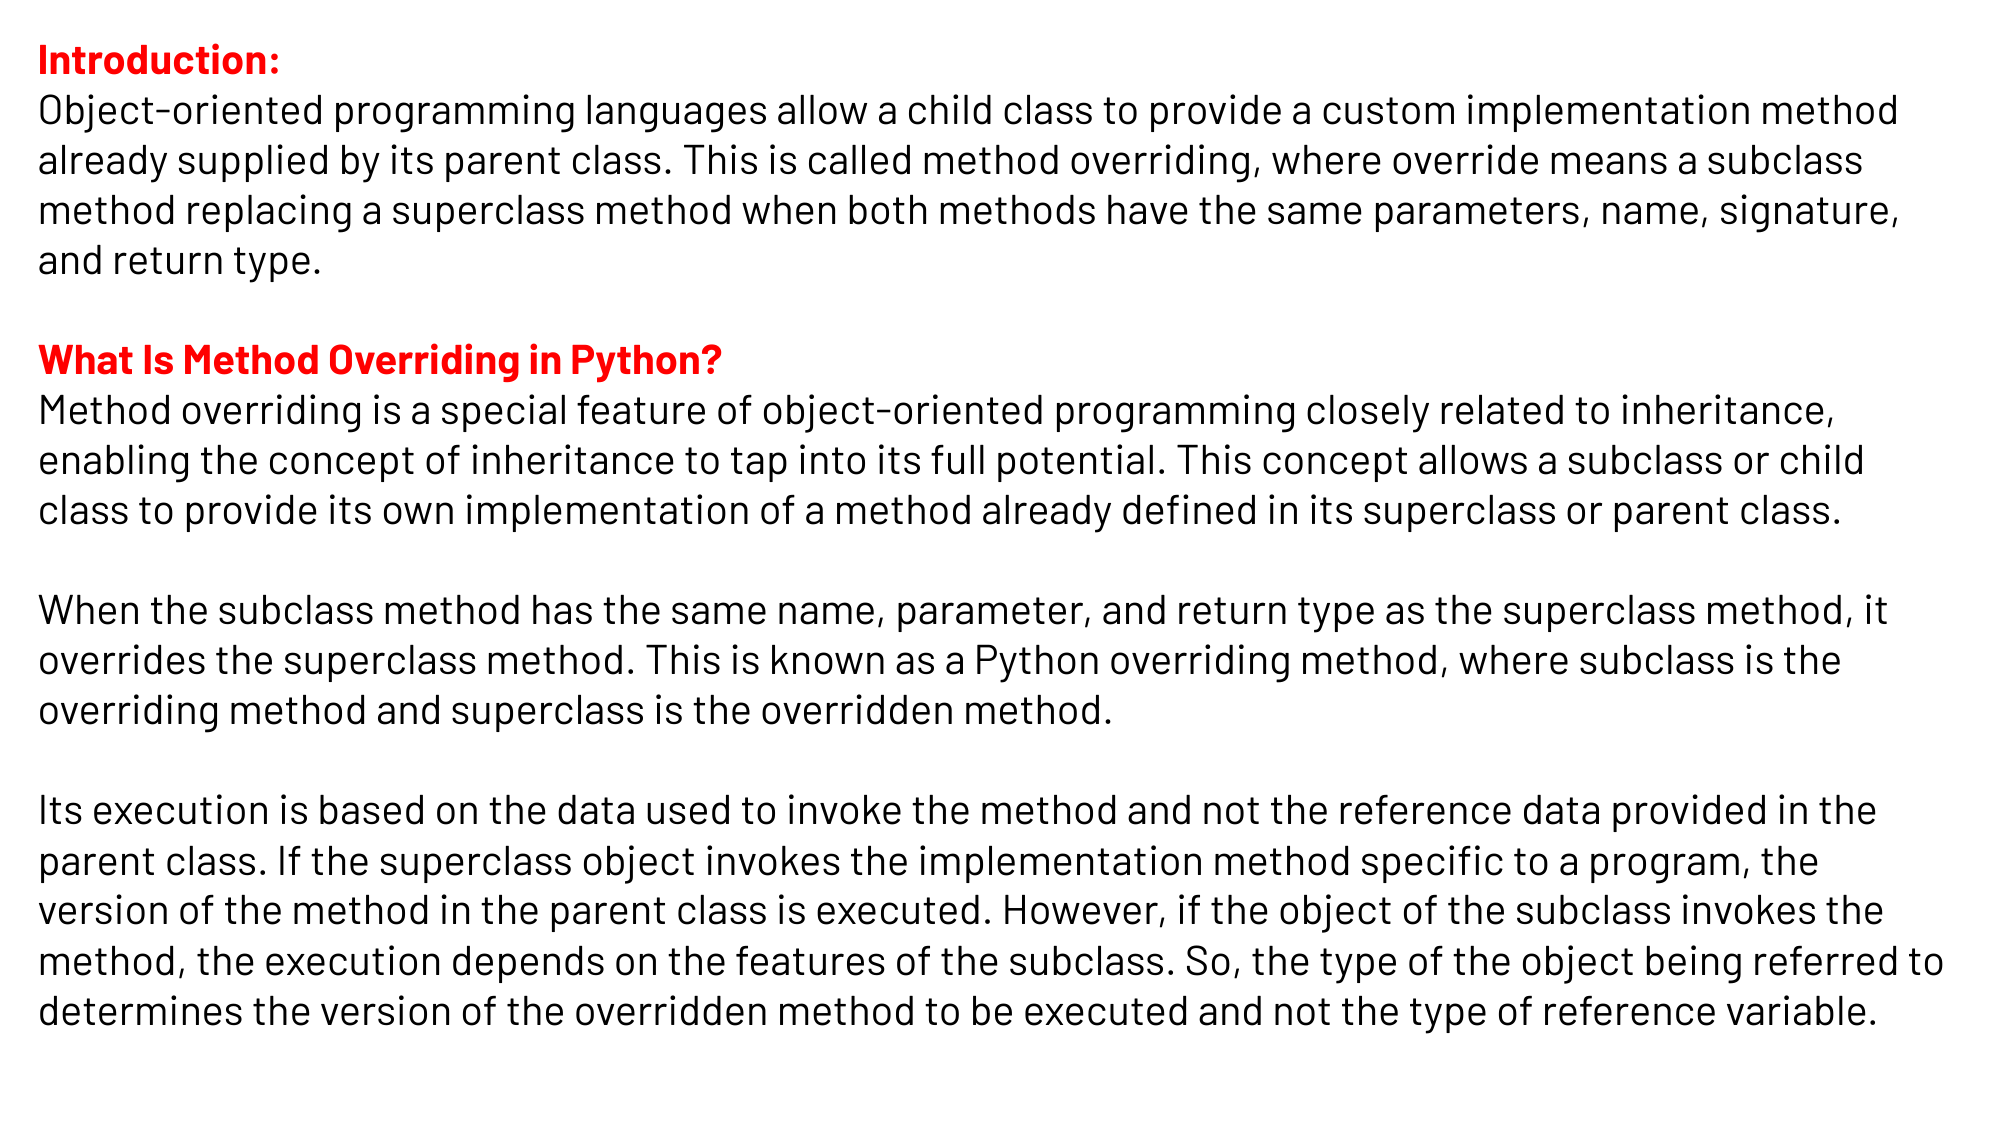

Introduction:
Object-oriented programming languages allow a child class to provide a custom implementation method already supplied by its parent class. This is called method overriding, where override means a subclass method replacing a superclass method when both methods have the same parameters, name, signature, and return type.

What Is Method Overriding in Python?
Method overriding is a special feature of object-oriented programming closely related to inheritance, enabling the concept of inheritance to tap into its full potential. This concept allows a subclass or child class to provide its own implementation of a method already defined in its superclass or parent class.

When the subclass method has the same name, parameter, and return type as the superclass method, it overrides the superclass method. This is known as a Python overriding method, where subclass is the overriding method and superclass is the overridden method.
Its execution is based on the data used to invoke the method and not the reference data provided in the parent class. If the superclass object invokes the implementation method specific to a program, the version of the method in the parent class is executed. However, if the object of the subclass invokes the method, the execution depends on the features of the subclass. So, the type of the object being referred to determines the version of the overridden method to be executed and not the type of reference variable.